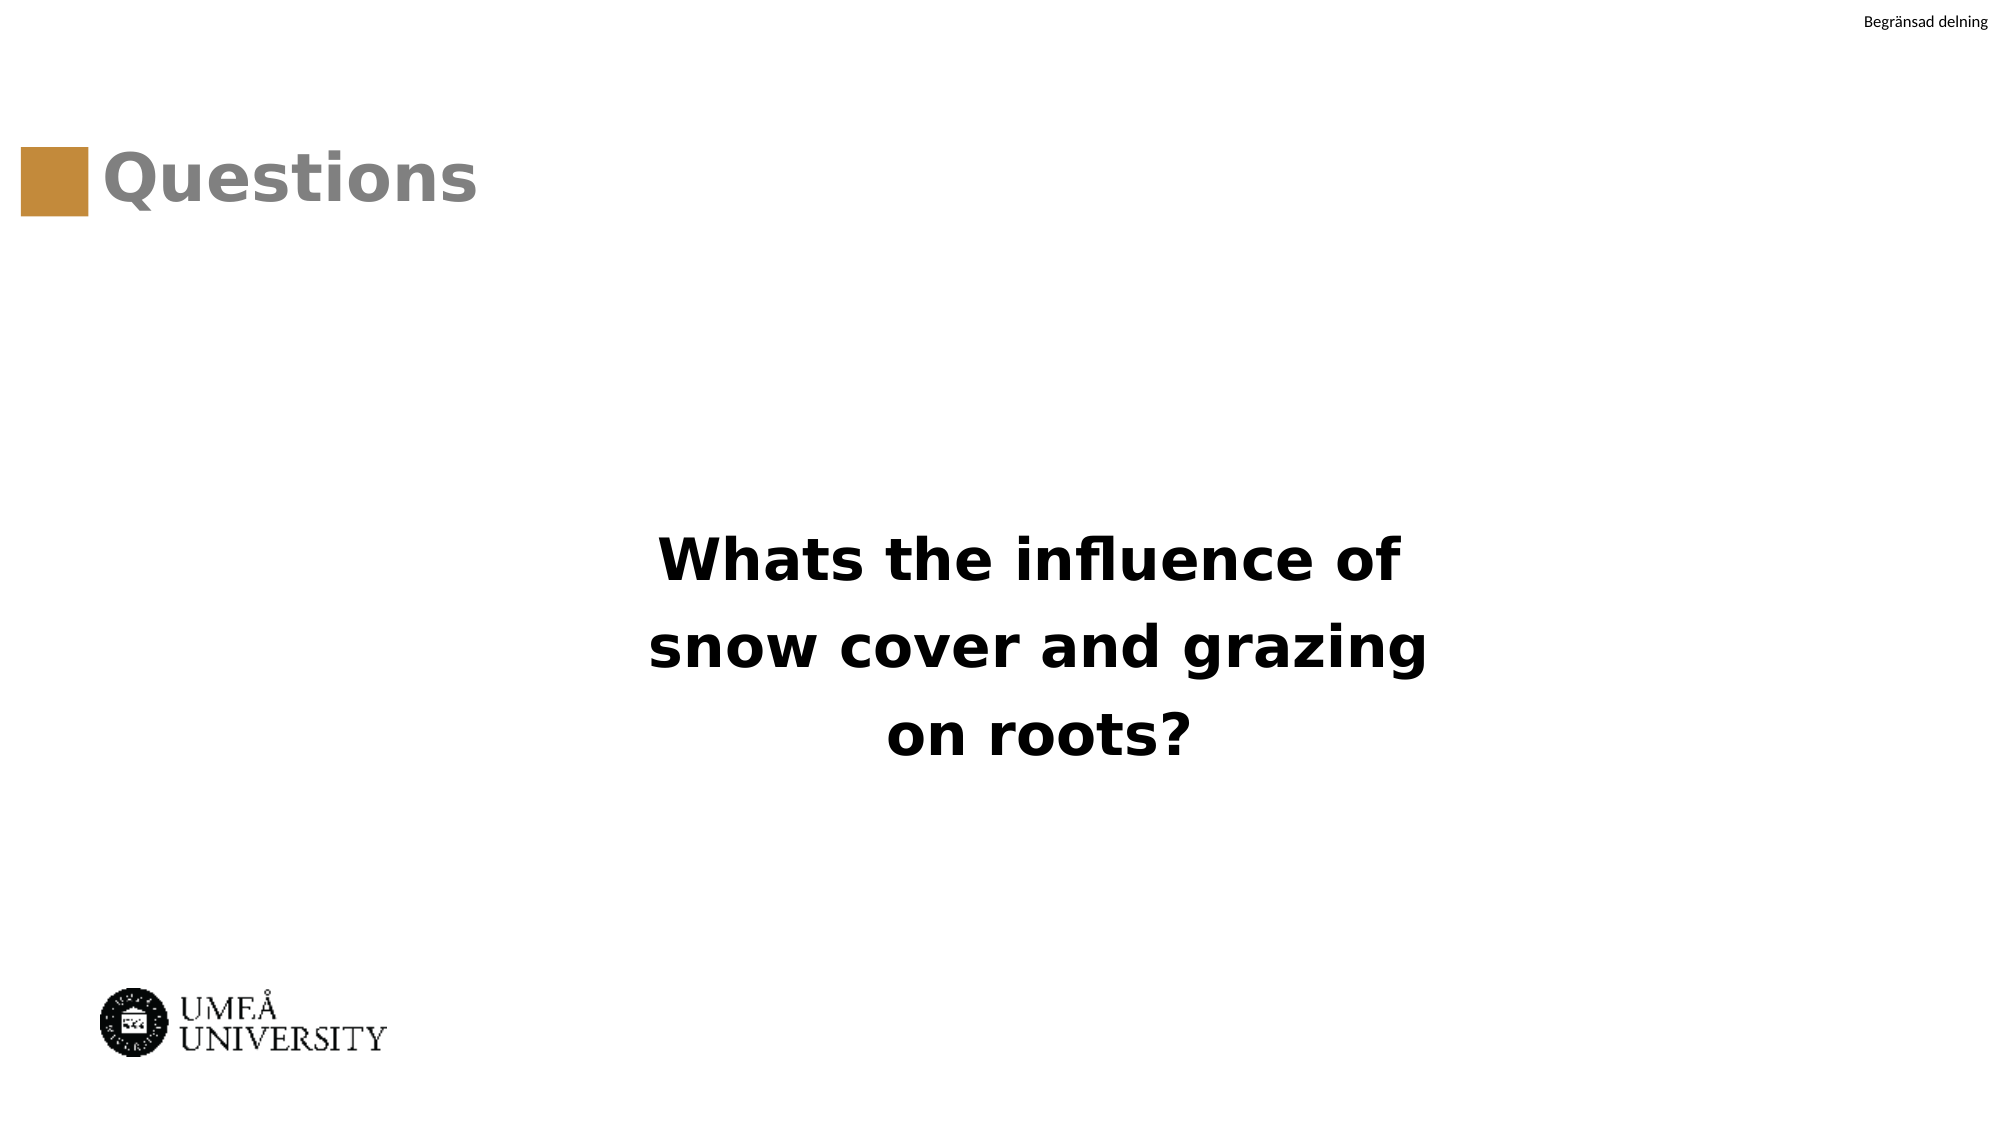

# Questions

Whats the influence of
snow cover and grazing
on roots?